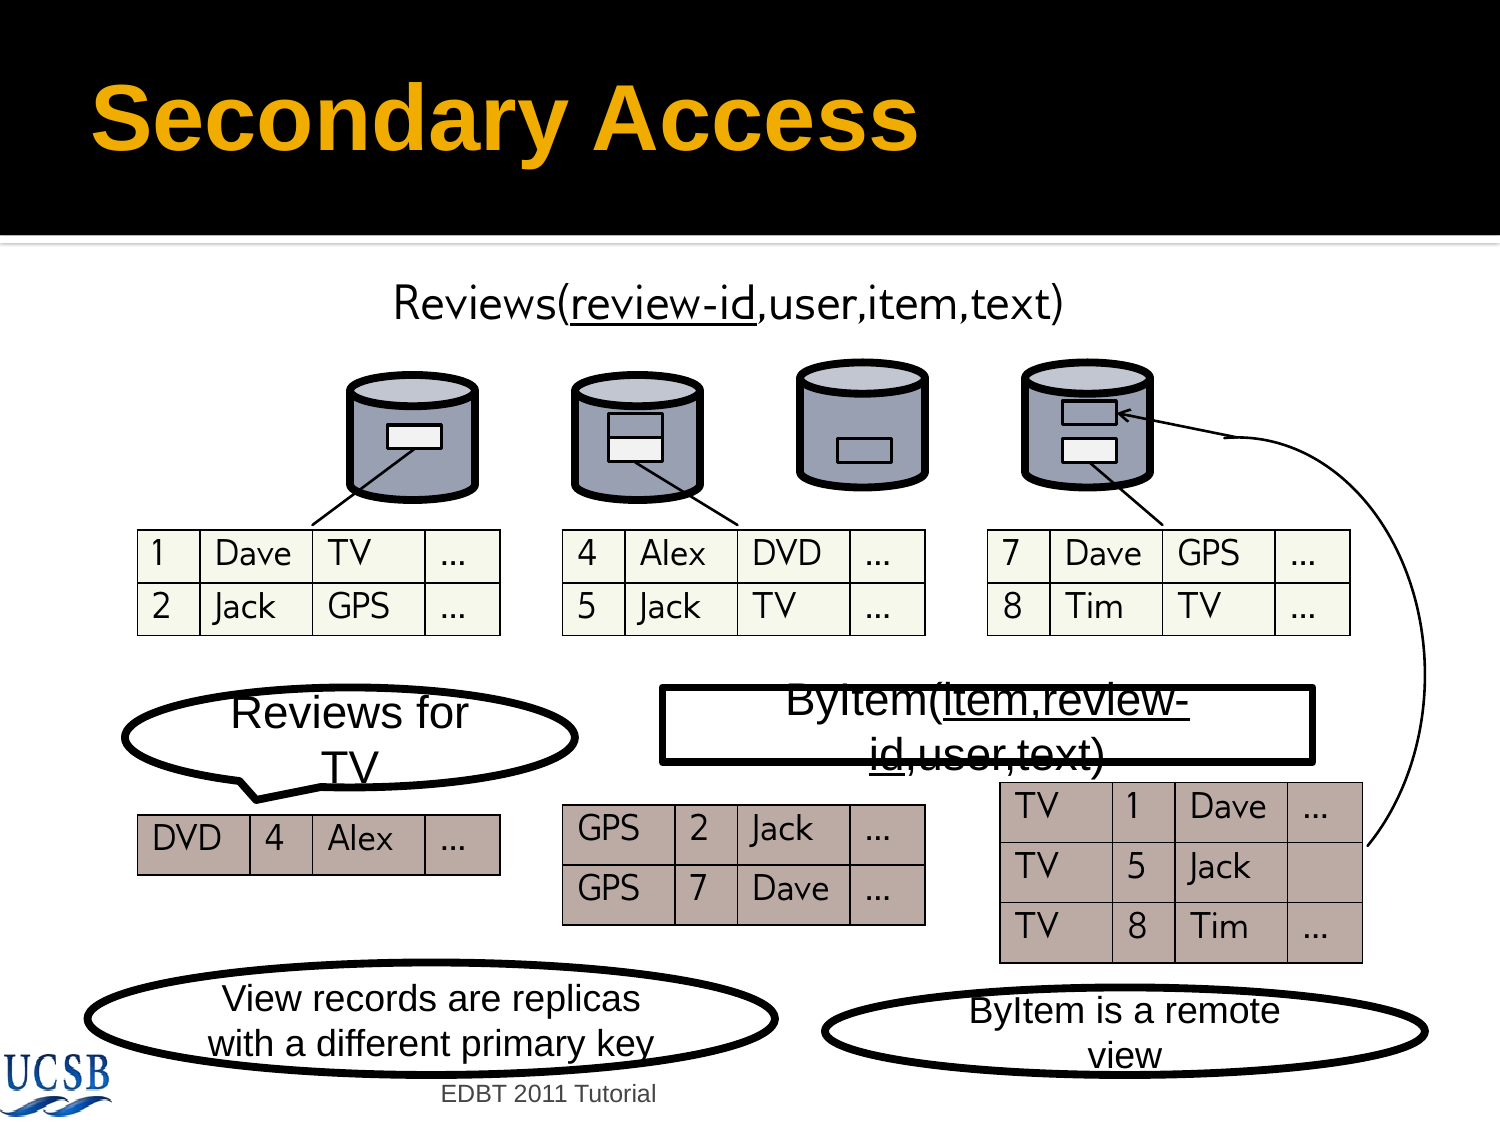

# Secondary Access
Reviews(review-id,user,item,text)

| 1 | Dave | TV | … |
| --- | --- | --- | --- |
| 2 | Jack | GPS | … |
| 4 | Alex | DVD | … |
| --- | --- | --- | --- |
| 5 | Jack | TV | … |
| 7 | Dave | GPS | … |
| --- | --- | --- | --- |
| 8 | Tim | TV | … |
Reviews for TV
ByItem(item,review-id,user,text)
| TV | 1 | Dave | … |
| --- | --- | --- | --- |
| TV | 5 | Jack |  |
| TV | 8 | Tim | … |
| GPS | 2 | Jack | … |
| --- | --- | --- | --- |
| GPS | 7 | Dave | … |
| DVD | 4 | Alex | … |
| --- | --- | --- | --- |
View records are replicas with a different primary key
ByItem is a remote view
EDBT 2011 Tutorial